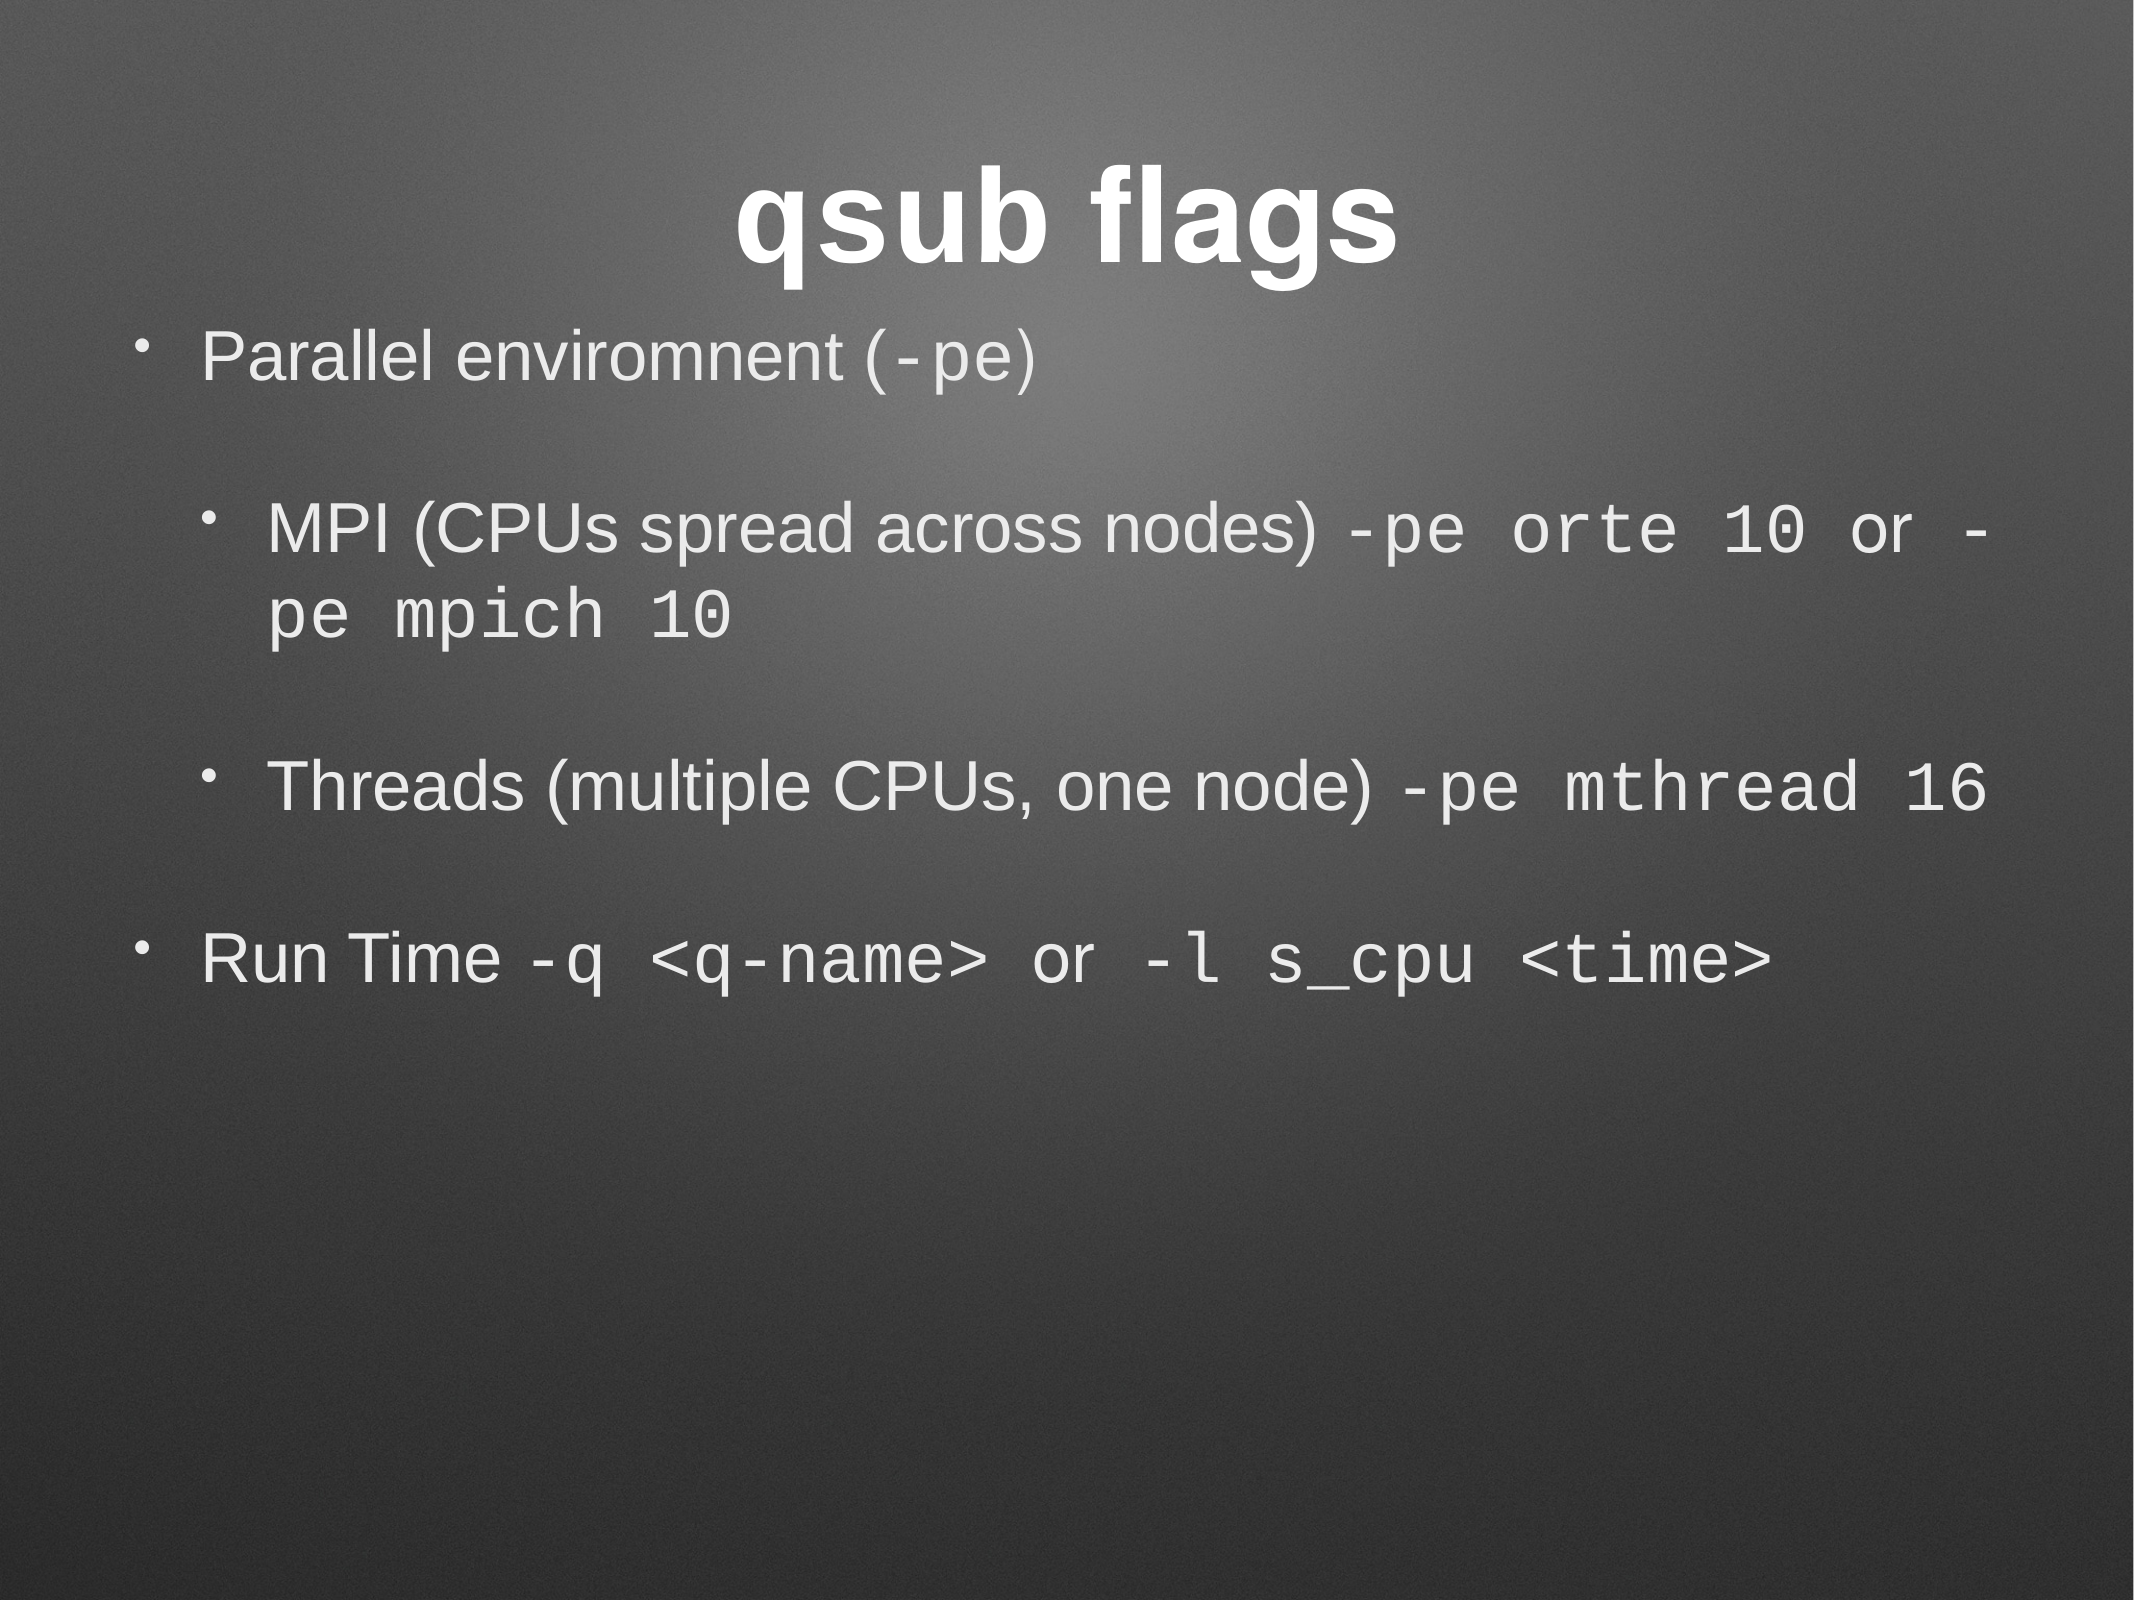

# qsub flags
Parallel enviromnent (-pe)
MPI (CPUs spread across nodes) -pe orte 10 or -pe mpich 10
Threads (multiple CPUs, one node) -pe mthread 16
Run Time -q <q-name> or -l s_cpu <time>